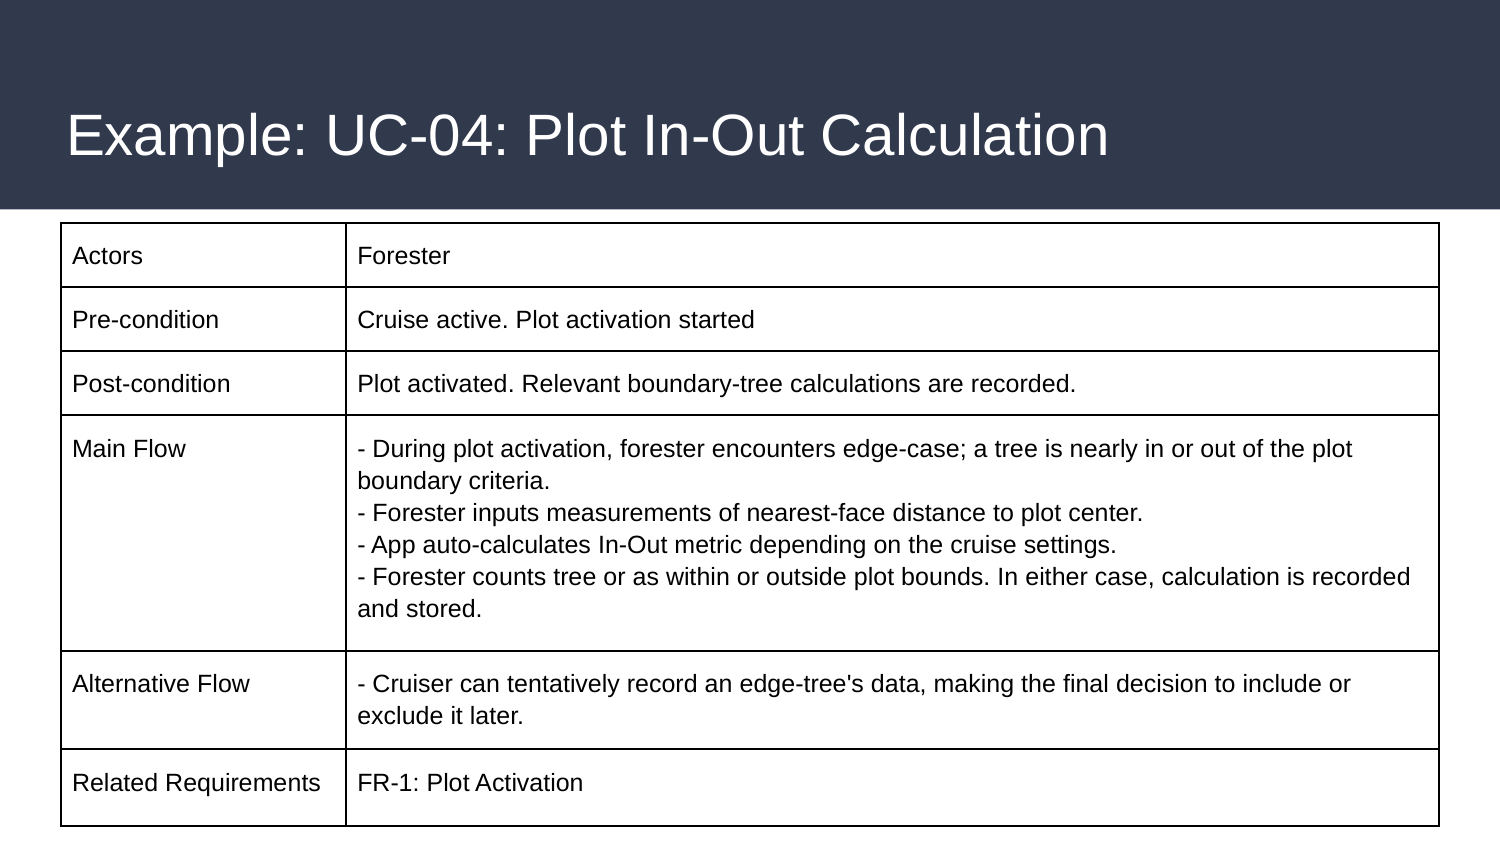

# Example: UC-04: Plot In-Out Calculation
| Actors | Forester |
| --- | --- |
| Pre-condition | Cruise active. Plot activation started |
| Post-condition | Plot activated. Relevant boundary-tree calculations are recorded. |
| Main Flow | - During plot activation, forester encounters edge-case; a tree is nearly in or out of the plot boundary criteria. - Forester inputs measurements of nearest-face distance to plot center. - App auto-calculates In-Out metric depending on the cruise settings. - Forester counts tree or as within or outside plot bounds. In either case, calculation is recorded and stored. |
| Alternative Flow | - Cruiser can tentatively record an edge-tree's data, making the final decision to include or exclude it later. |
| Related Requirements | FR-1: Plot Activation |